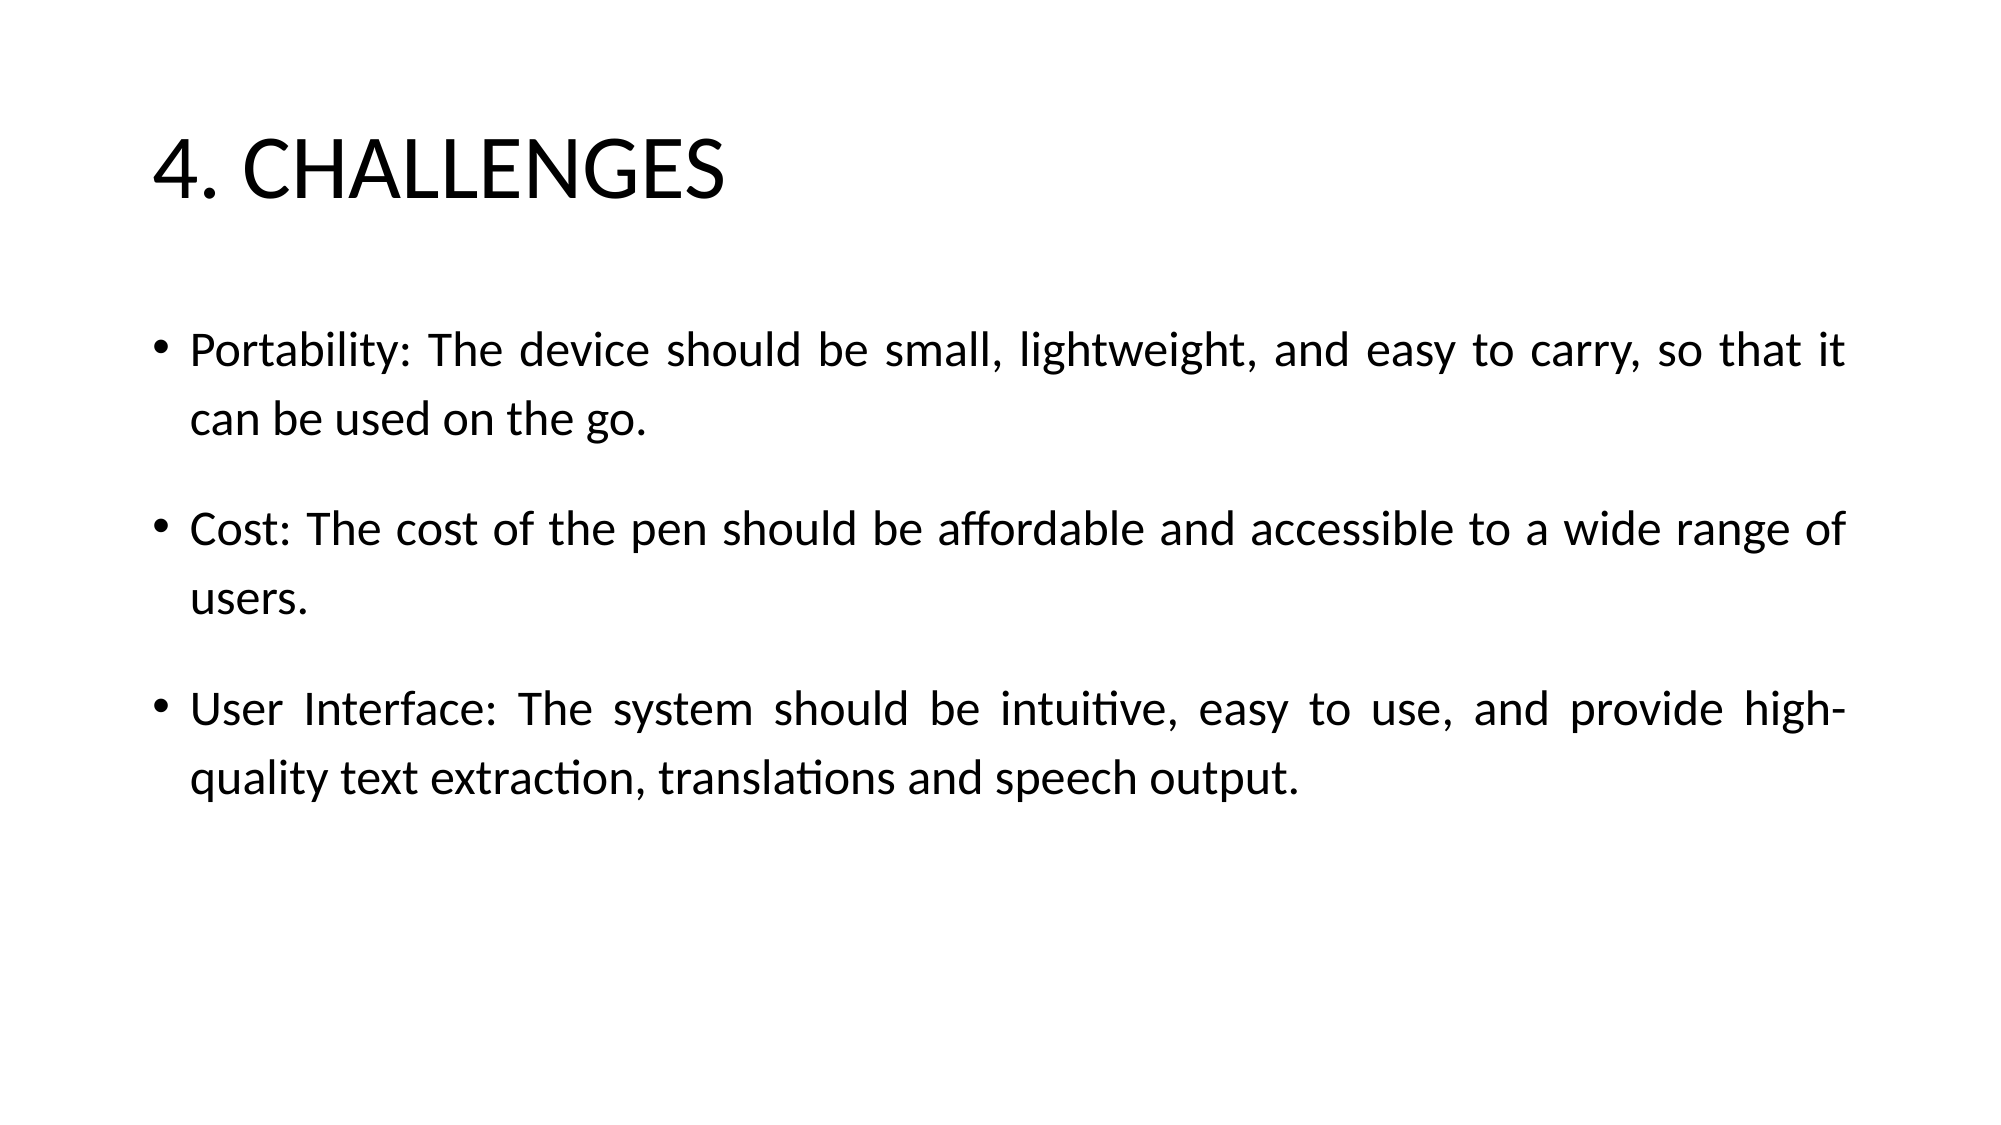

# 4. CHALLENGES
Portability: The device should be small, lightweight, and easy to carry, so that it can be used on the go.
Cost: The cost of the pen should be affordable and accessible to a wide range of users.
User Interface: The system should be intuitive, easy to use, and provide high-quality text extraction, translations and speech output.